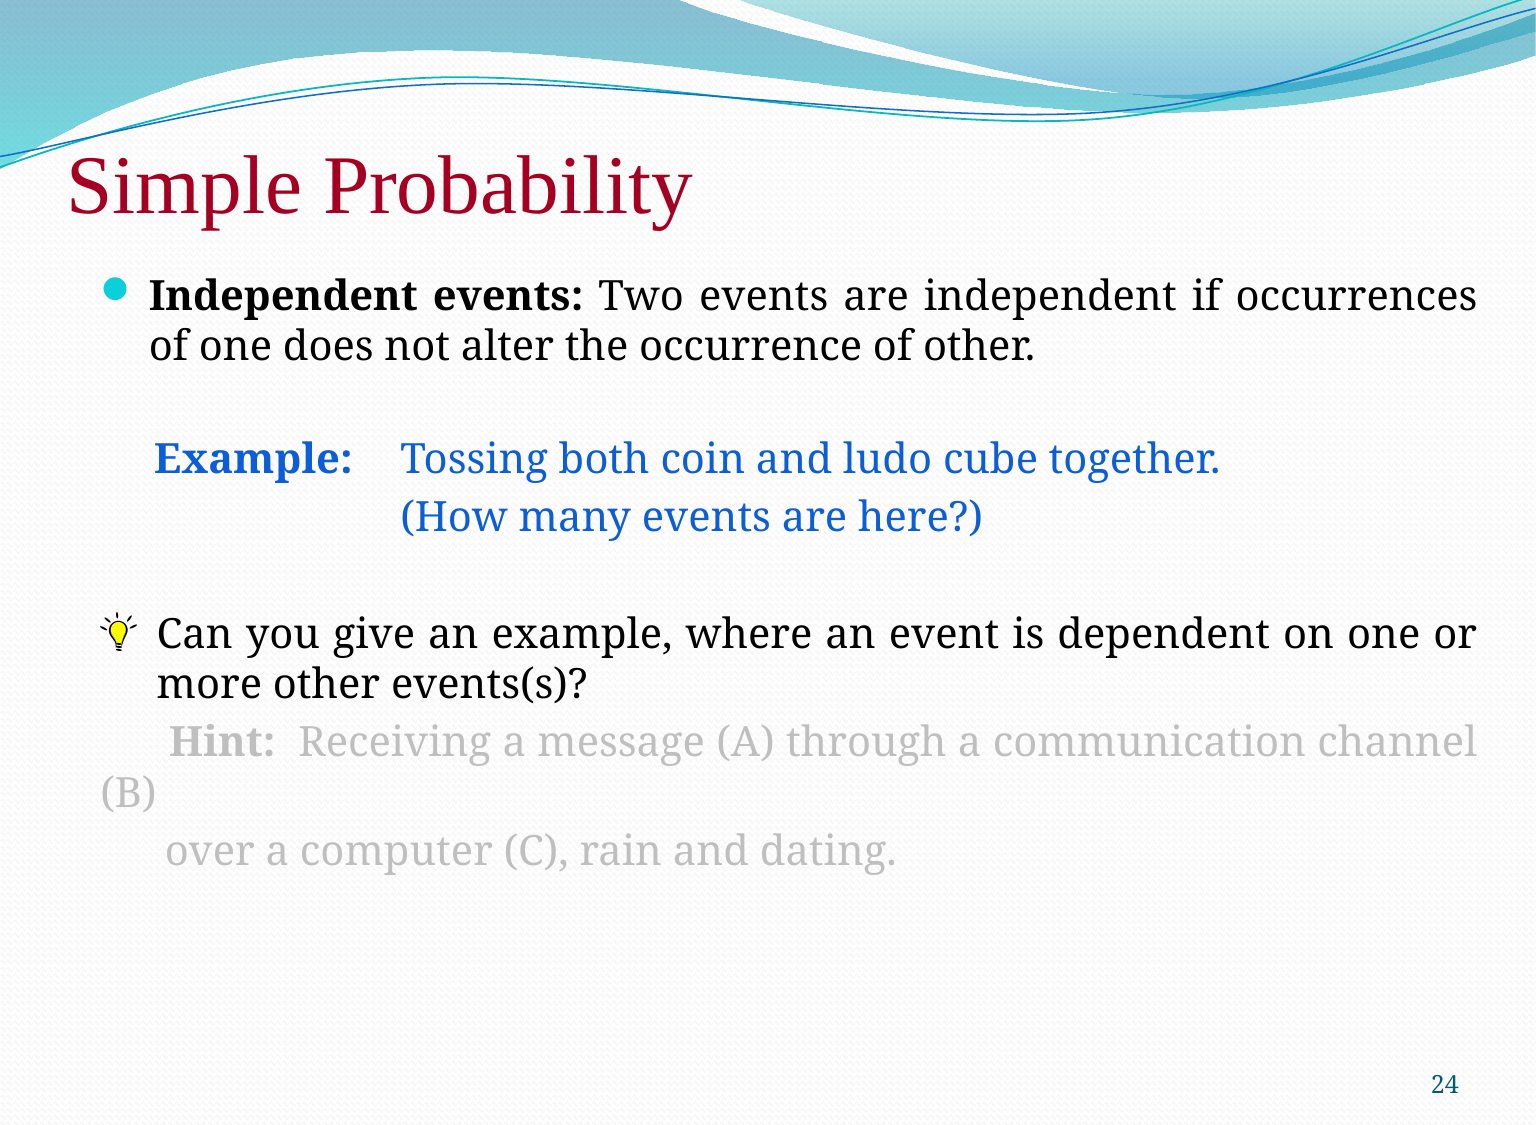

# Simple Probability
Independent events: Two events are independent if occurrences of one does not alter the occurrence of other.

     Example:	Tossing both coin and ludo cube together.
      		(How many events are here?)

Can you give an example, where an event is dependent on one or more other events(s)?
      Hint:  Receiving a message (A) through a communication channel (B)
      over a computer (C), rain and dating.

24